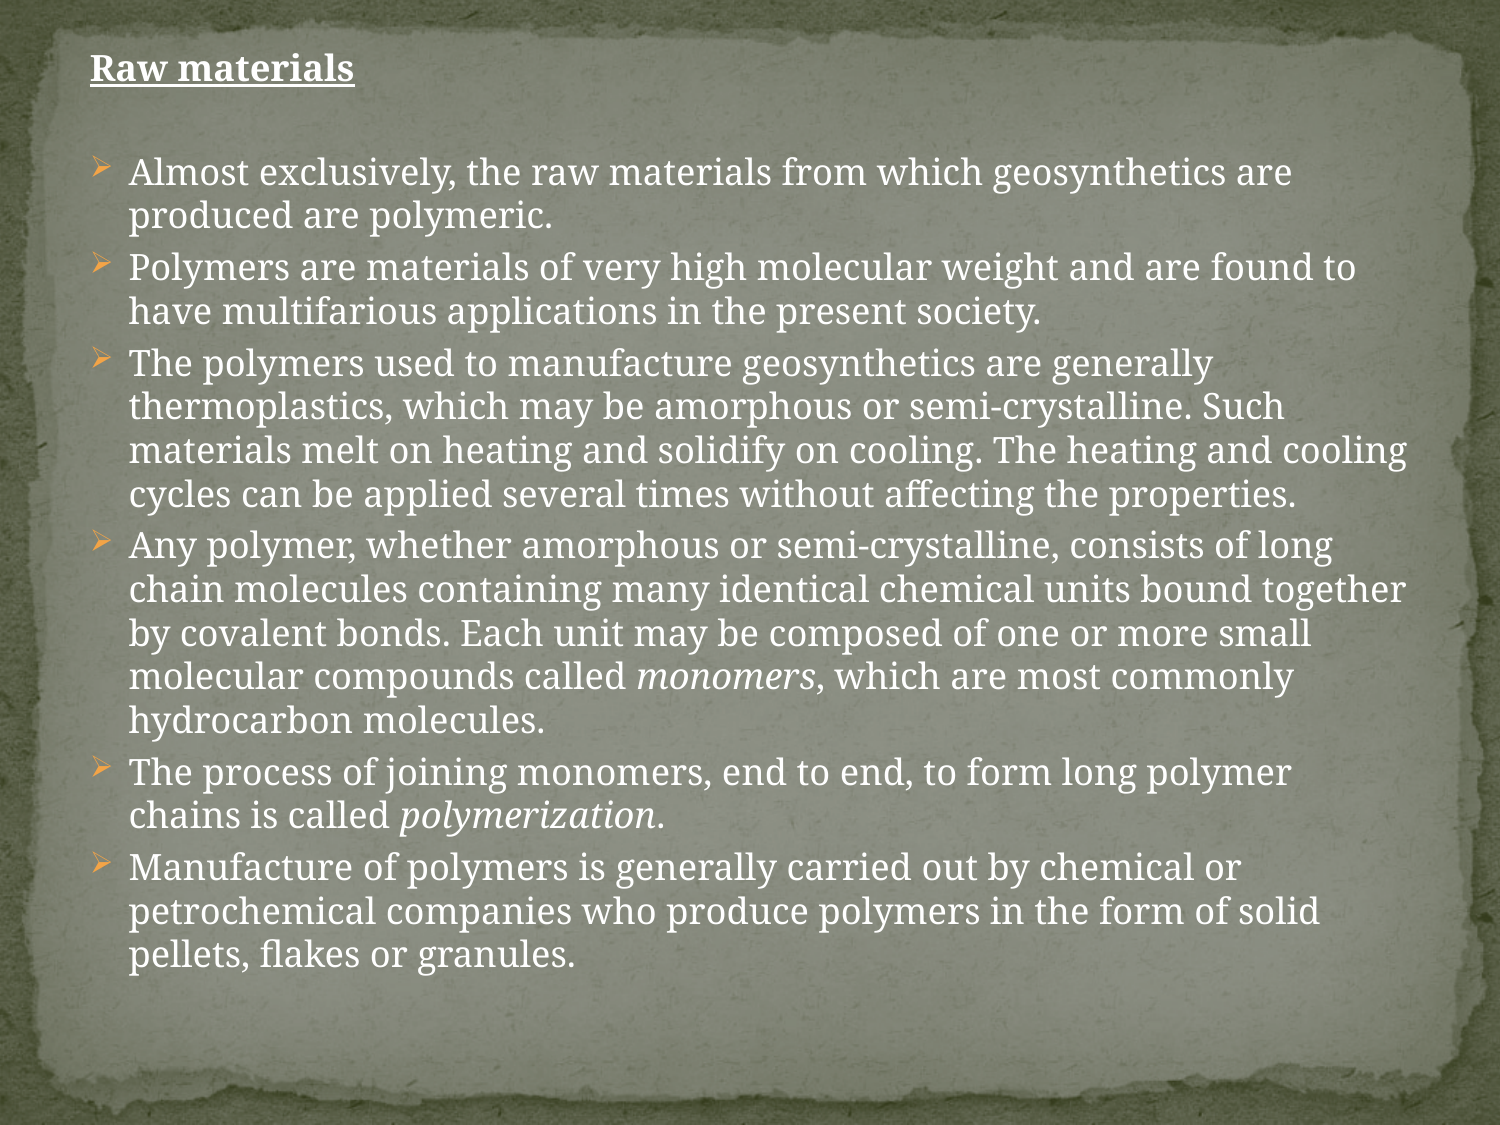

Raw materials

Almost exclusively, the raw materials from which geosynthetics are produced are polymeric.
Polymers are materials of very high molecular weight and are found to have multifarious applications in the present society.
The polymers used to manufacture geosynthetics are generally thermoplastics, which may be amorphous or semi-crystalline. Such materials melt on heating and solidify on cooling. The heating and cooling cycles can be applied several times without affecting the properties.
Any polymer, whether amorphous or semi-crystalline, consists of long chain molecules containing many identical chemical units bound together by covalent bonds. Each unit may be composed of one or more small molecular compounds called monomers, which are most commonly hydrocarbon molecules.
The process of joining monomers, end to end, to form long polymer chains is called polymerization.
Manufacture of polymers is generally carried out by chemical or petrochemical companies who produce polymers in the form of solid pellets, flakes or granules.